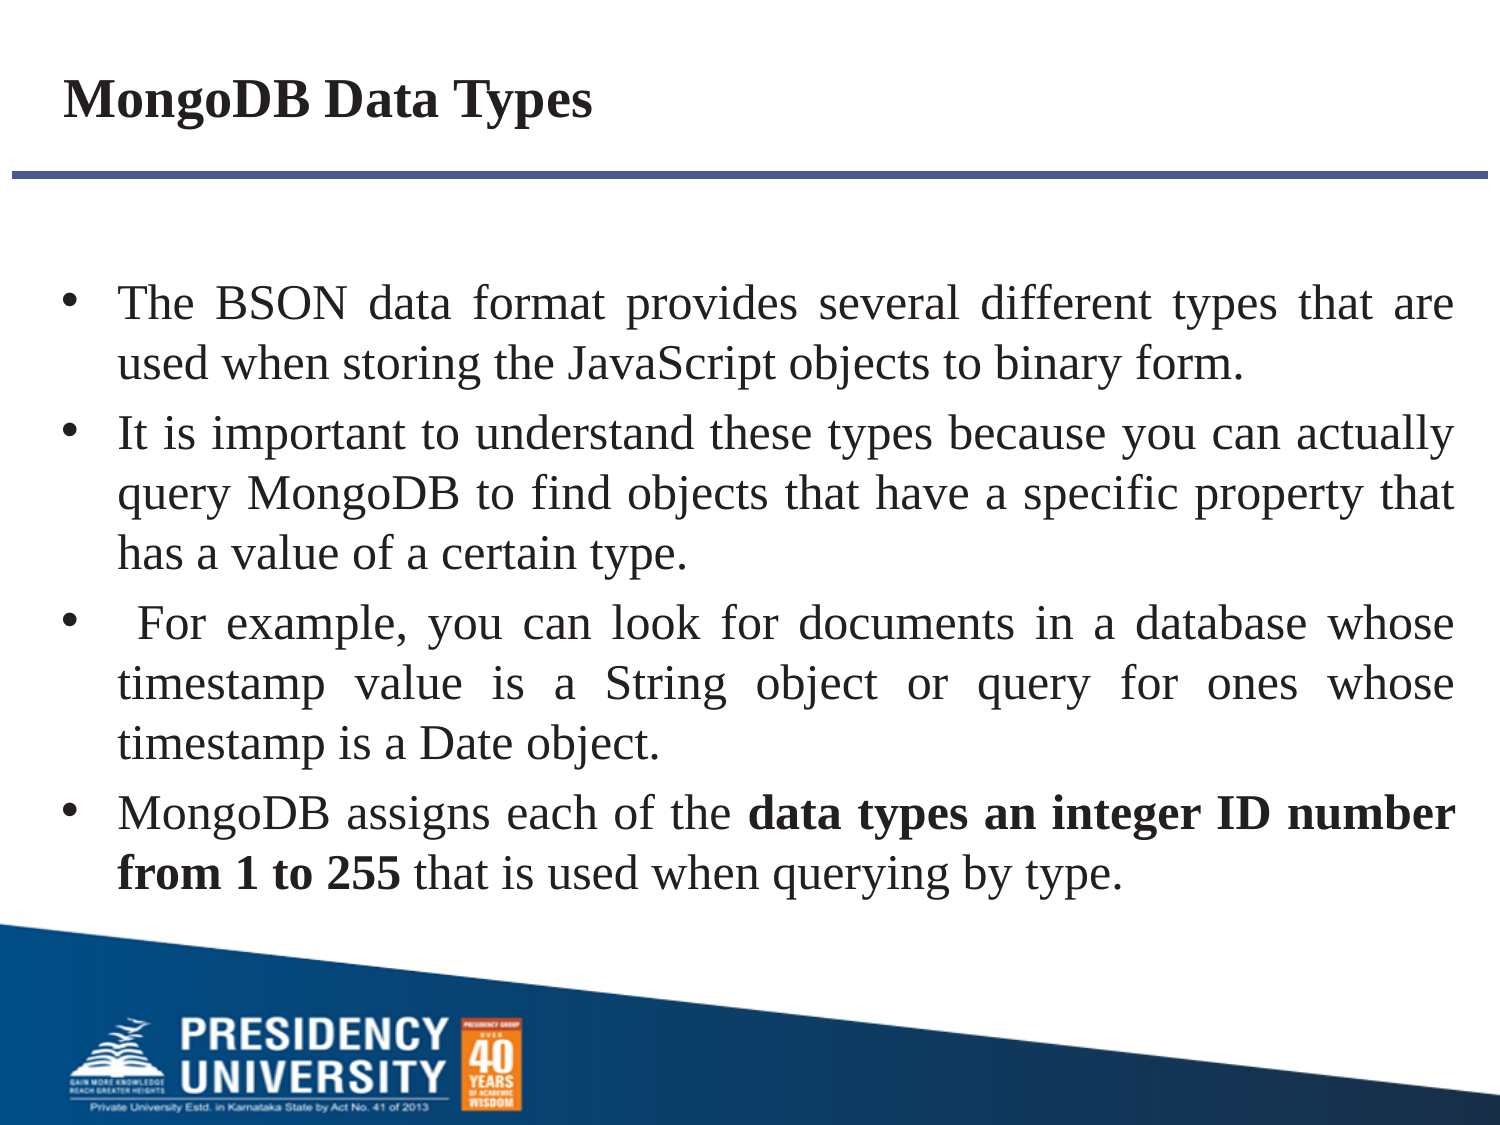

# MongoDB Data Types
The BSON data format provides several different types that are used when storing the JavaScript objects to binary form.
It is important to understand these types because you can actually query MongoDB to find objects that have a specific property that has a value of a certain type.
 For example, you can look for documents in a database whose timestamp value is a String object or query for ones whose timestamp is a Date object.
MongoDB assigns each of the data types an integer ID number from 1 to 255 that is used when querying by type.